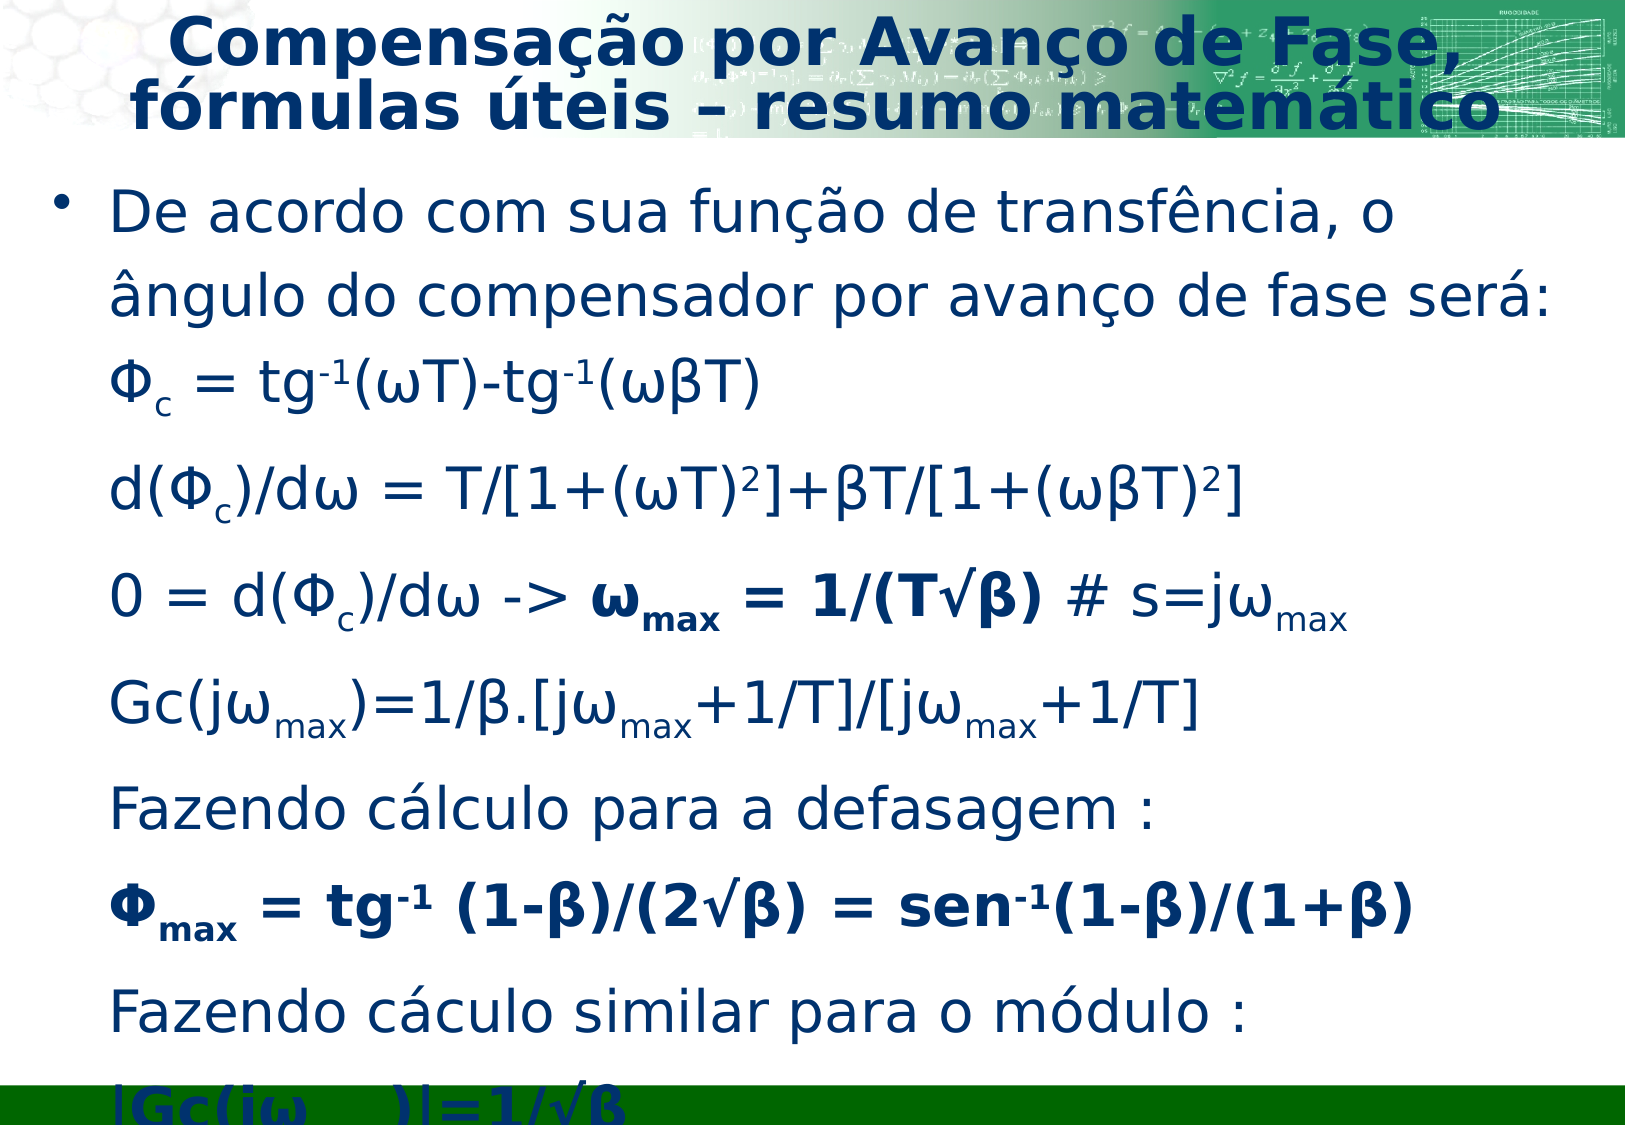

# Compensação por Avanço de Fase, fórmulas úteis – resumo matemático
De acordo com sua função de transfência, o ângulo do compensador por avanço de fase será: Φc = tg-1(ωT)-tg-1(ωβT)
	d(Φc)/dω = T/[1+(ωT)2]+βT/[1+(ωβT)2]
	0 = d(Φc)/dω -> ωmax = 1/(T√β) # s=jωmax
	Gc(jωmax)=1/β.[jωmax+1/T]/[jωmax+1/T]
	Fazendo cálculo para a defasagem :
	Φmax = tg-1 (1-β)/(2√β) = sen-1(1-β)/(1+β)
	Fazendo cáculo similar para o módulo :
	|Gc(jωmax)|=1/√β